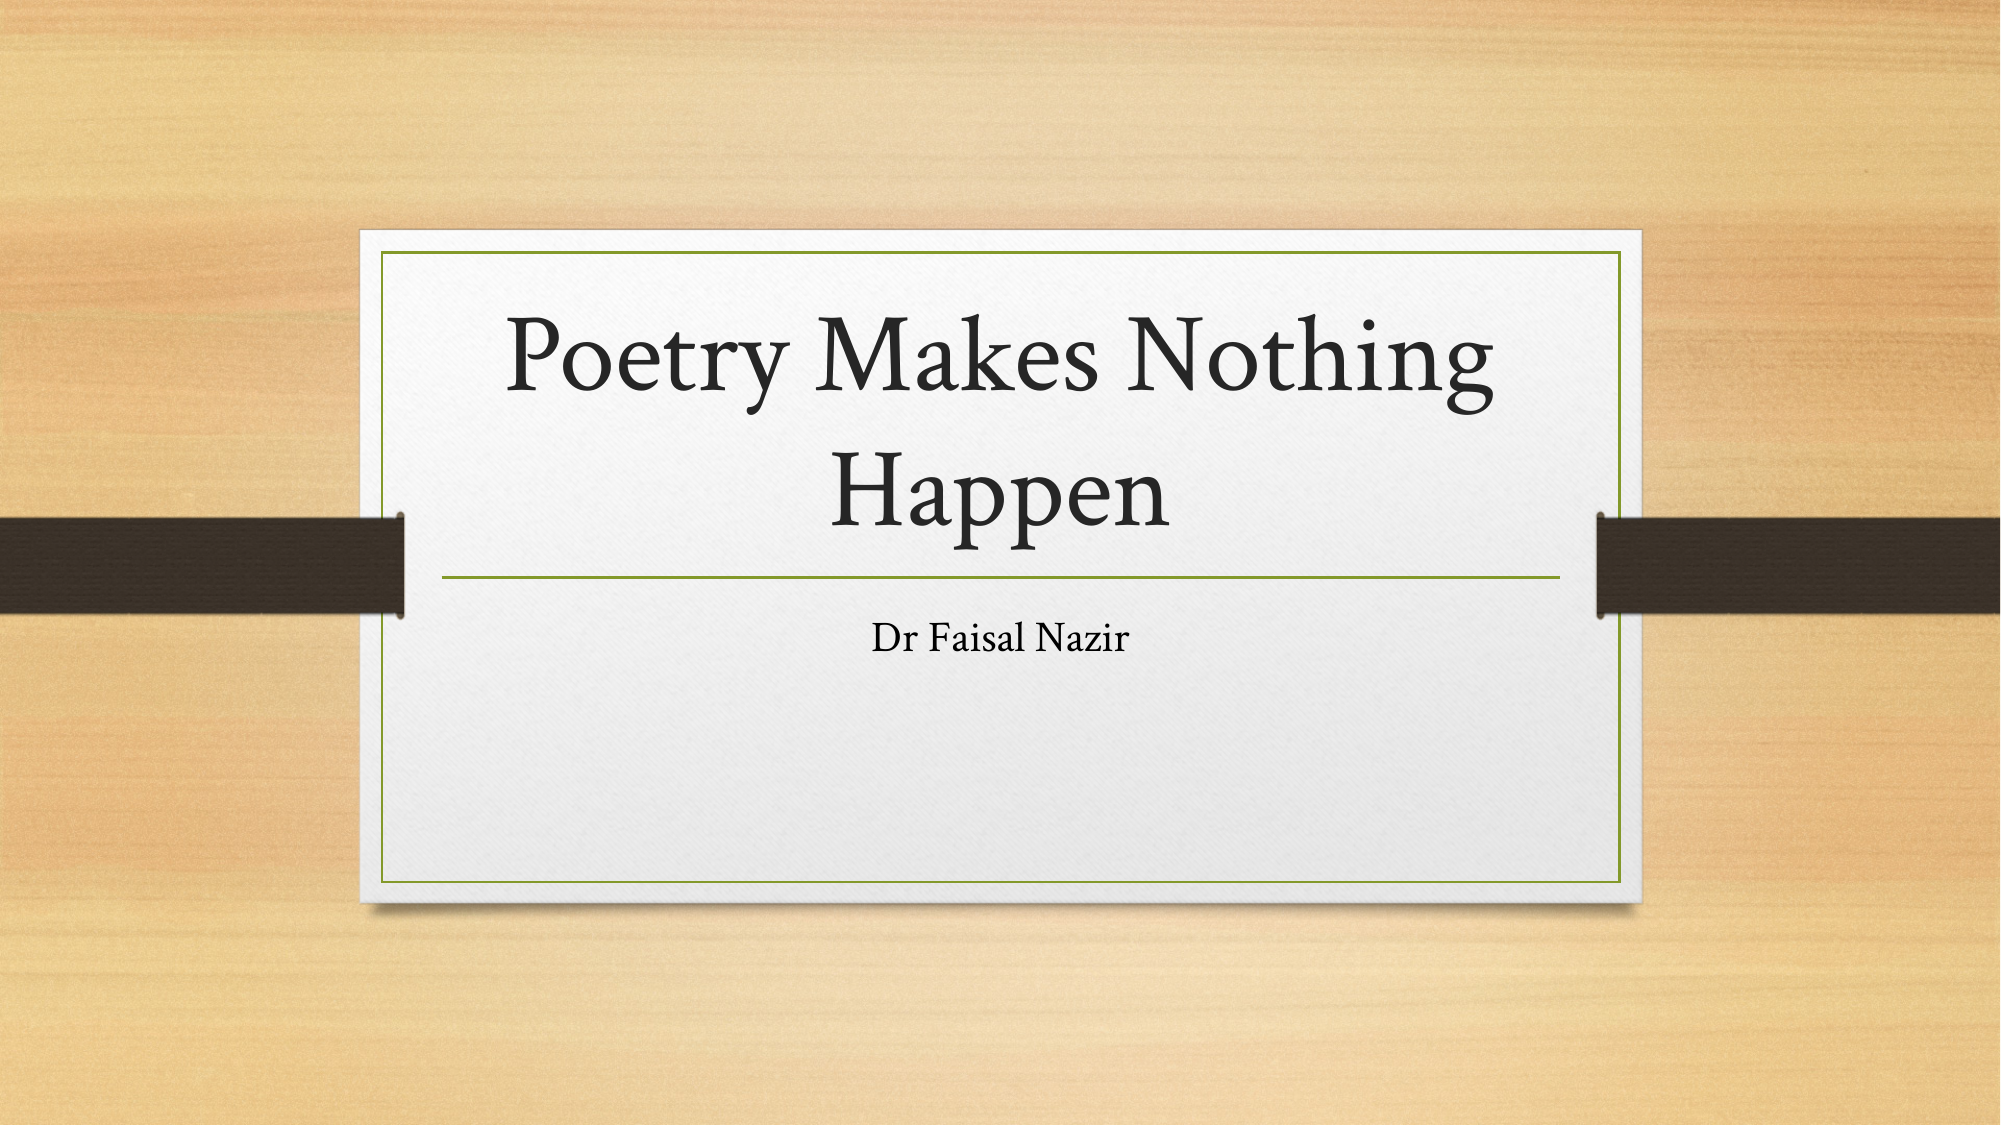

# Poetry Makes Nothing Happen
Dr Faisal Nazir